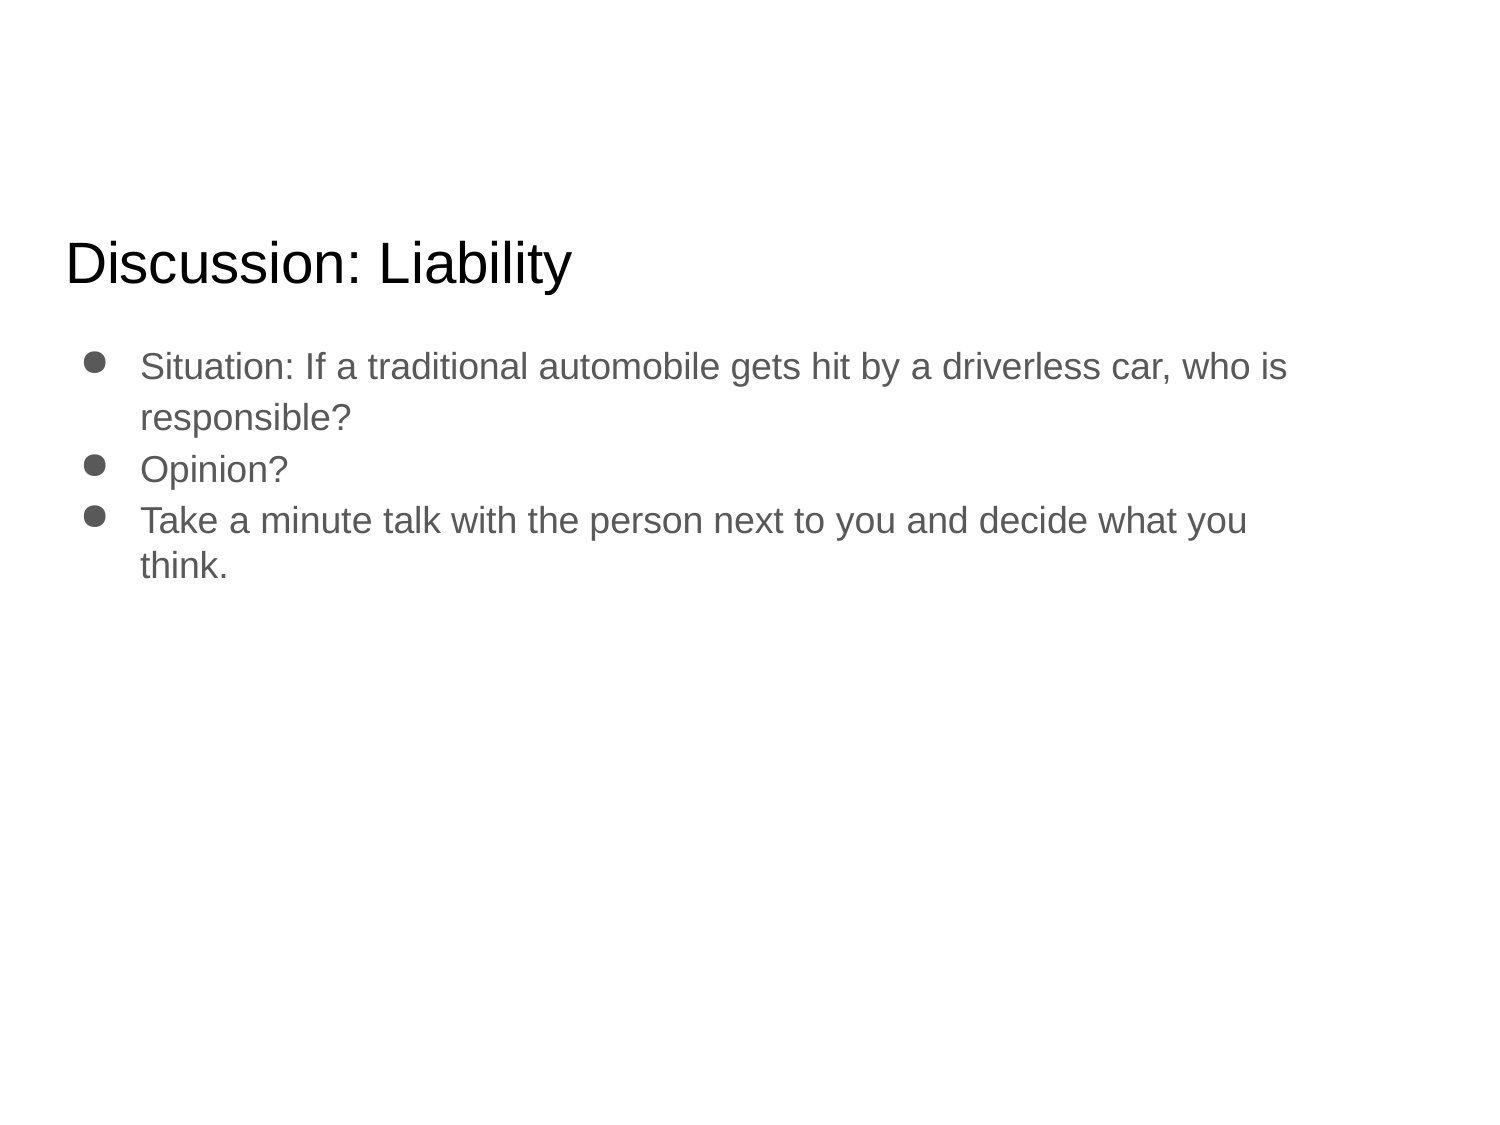

# Discussion: Liability
Situation: If a traditional automobile gets hit by a driverless car, who is  responsible?
Opinion?
Take a minute talk with the person next to you and decide what you think.